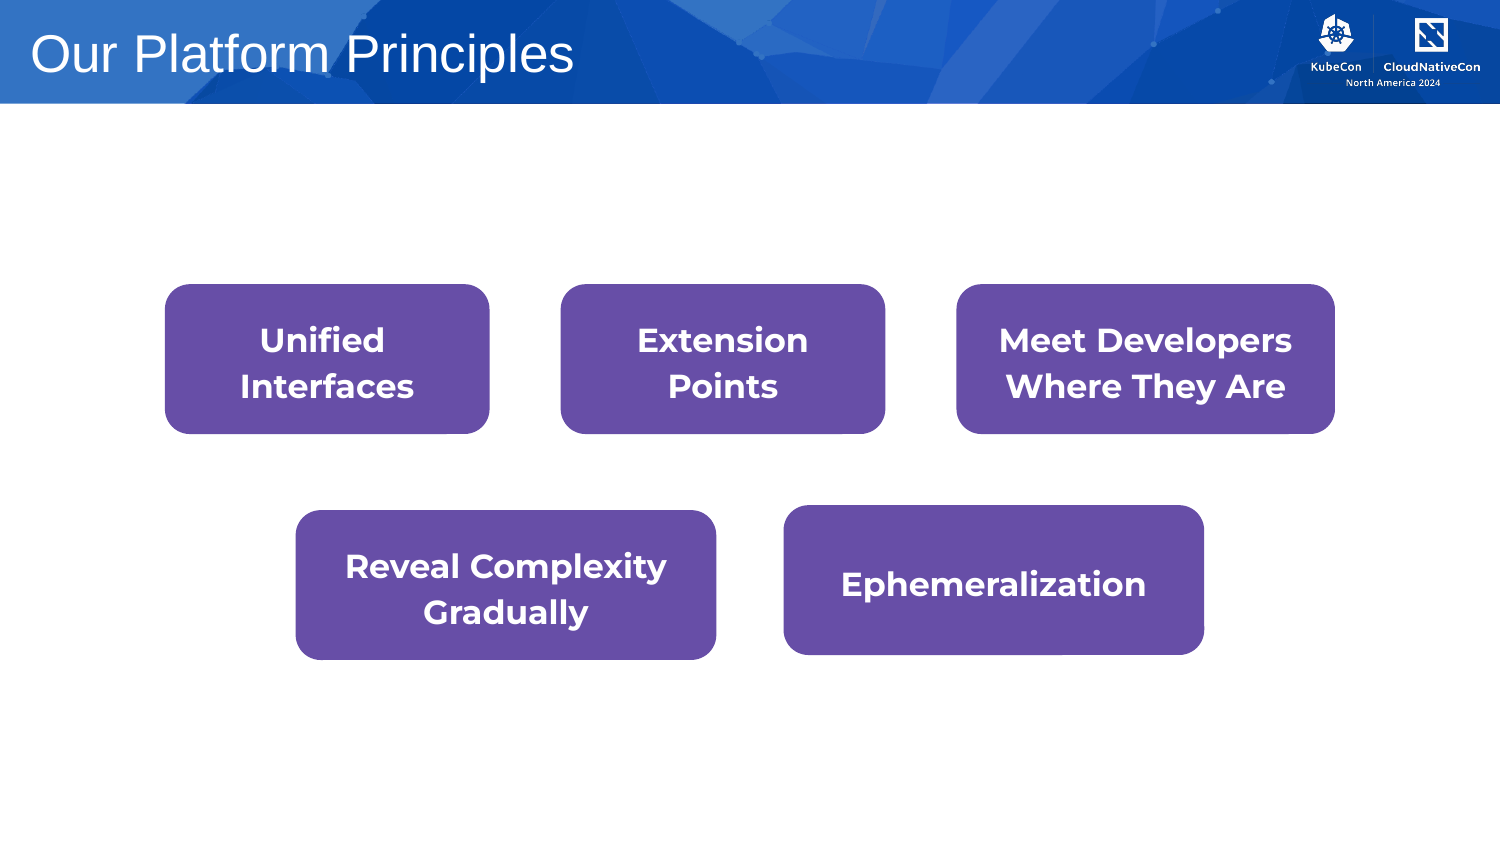

# Our Platform Principles
Unified
Interfaces
Extension
Points
Meet Developers Where They Are
Ephemeralization
Reveal Complexity Gradually